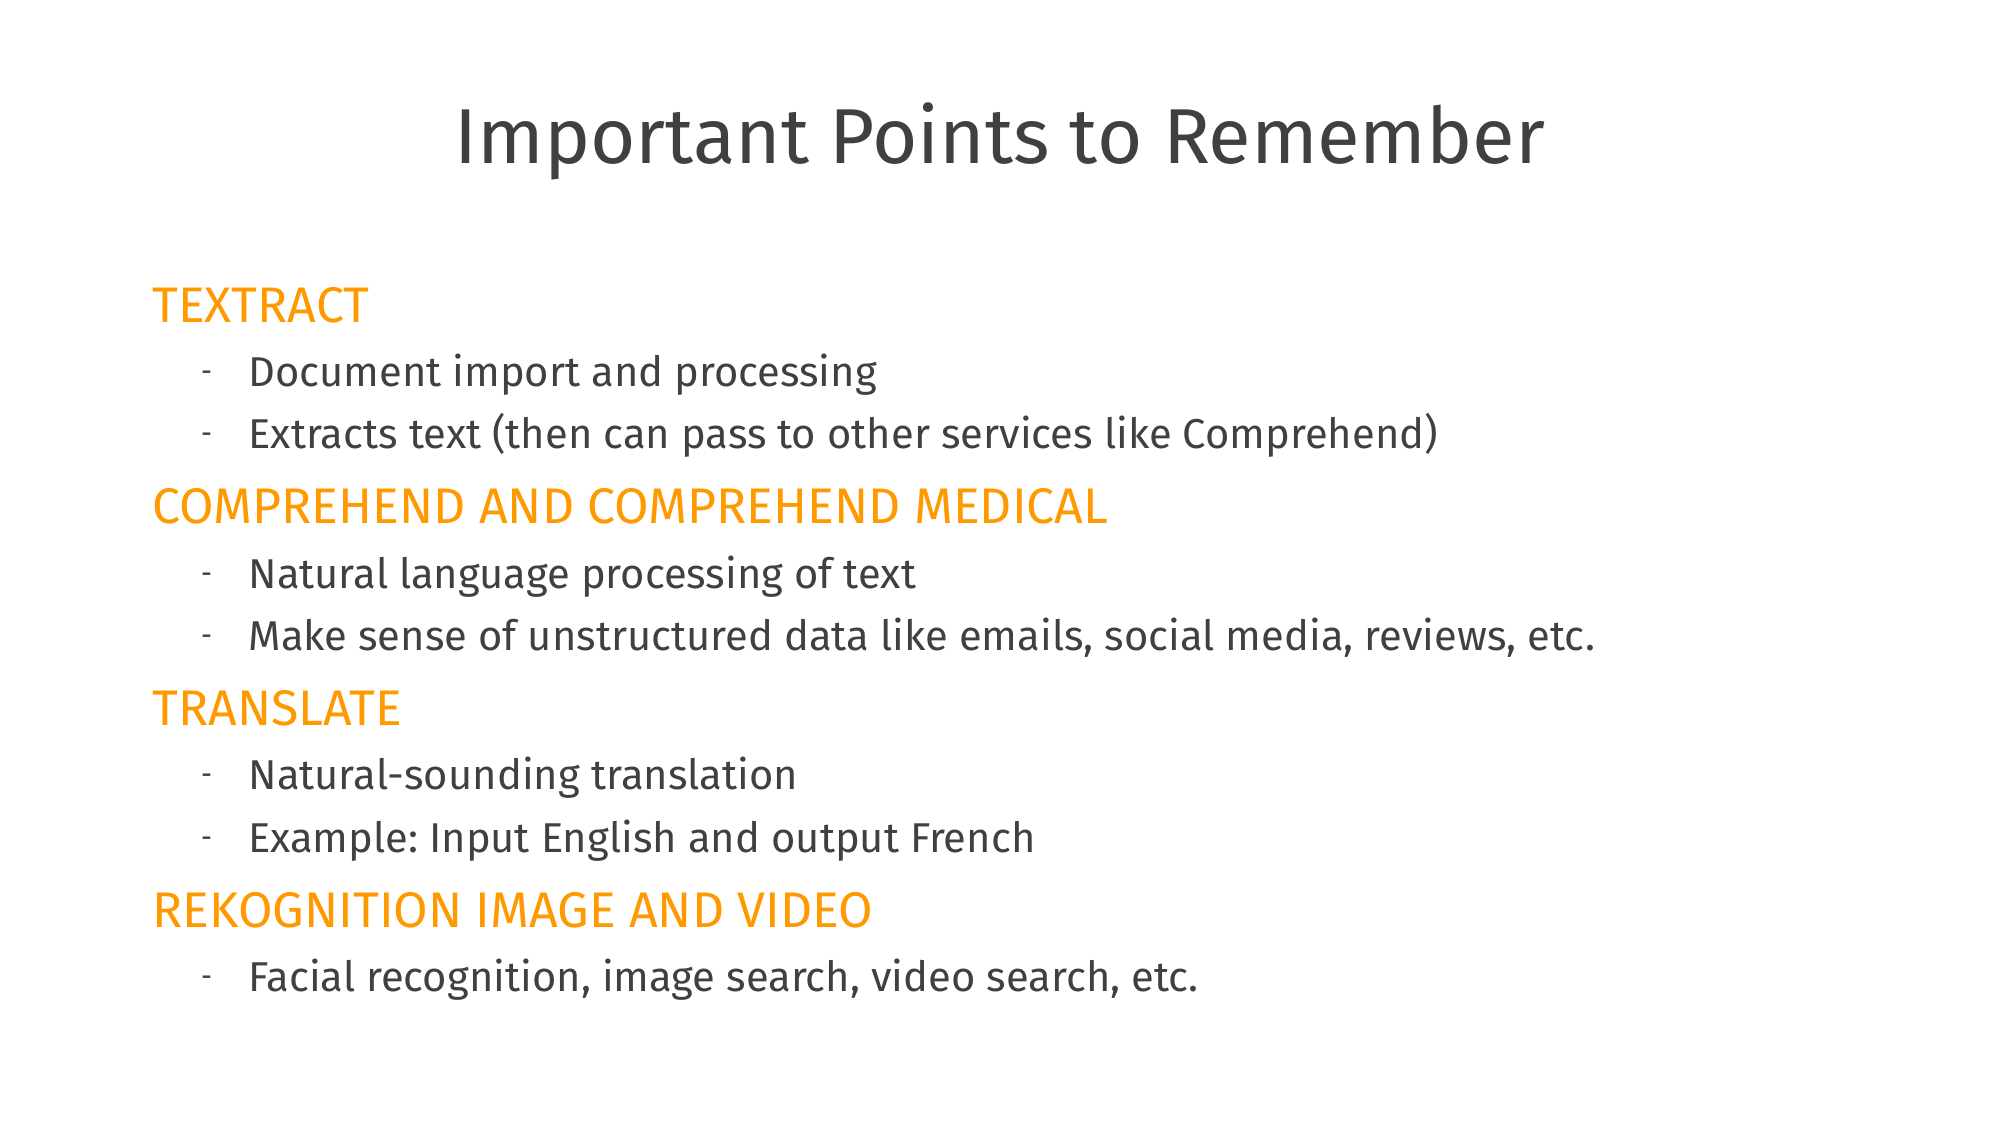

# Important Points to Remember
TEXTRACT
Document import and processing
Extracts text (then can pass to other services like Comprehend)
COMPREHEND AND COMPREHEND MEDICAL
Natural language processing of text
Make sense of unstructured data like emails, social media, reviews, etc.
TRANSLATE
Natural-sounding translation
Example: Input English and output French
REKOGNITION IMAGE AND VIDEO
Facial recognition, image search, video search, etc.